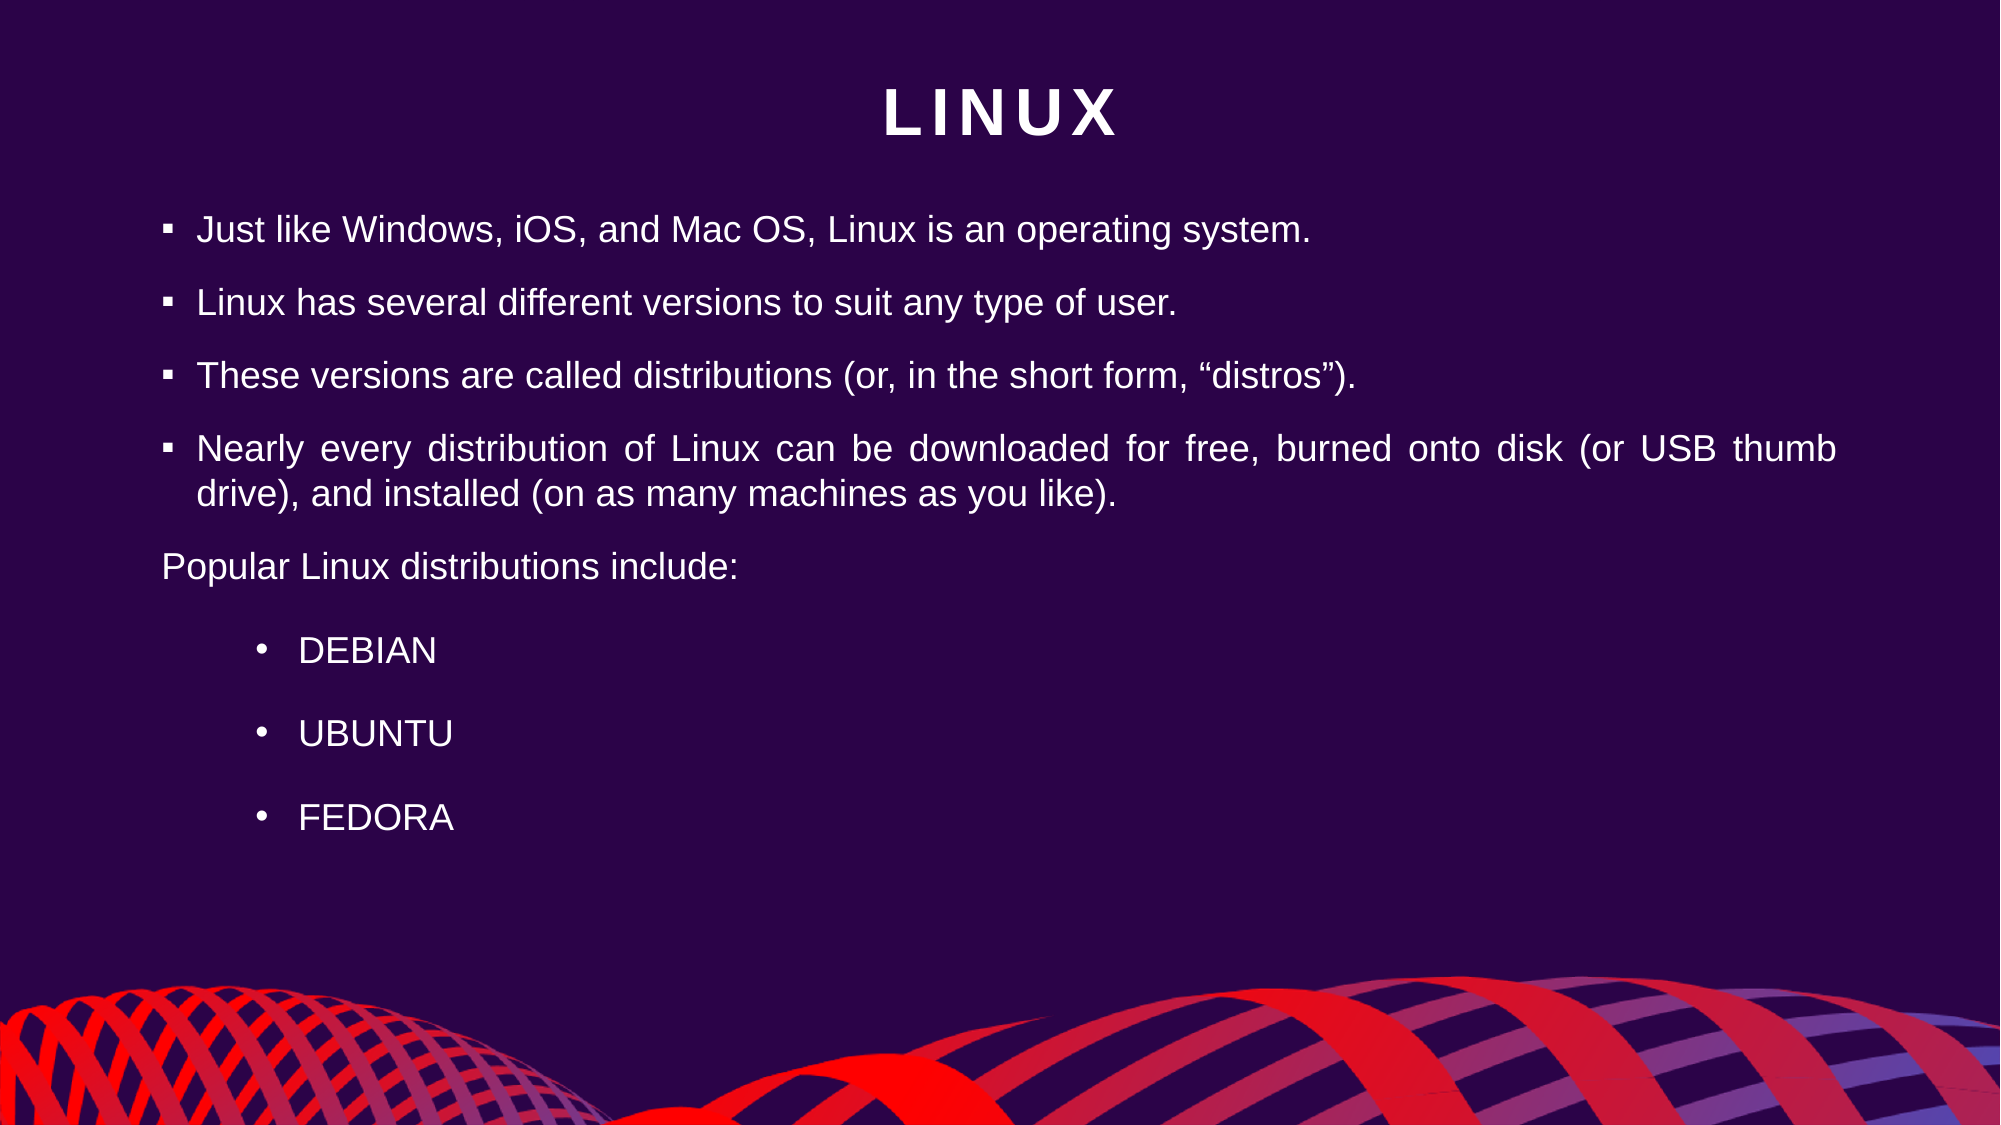

# Linux
Just like Windows, iOS, and Mac OS, Linux is an operating system.
Linux has several different versions to suit any type of user.
These versions are called distributions (or, in the short form, “distros”).
Nearly every distribution of Linux can be downloaded for free, burned onto disk (or USB thumb drive), and installed (on as many machines as you like).
Popular Linux distributions include:
DEBIAN
UBUNTU
FEDORA